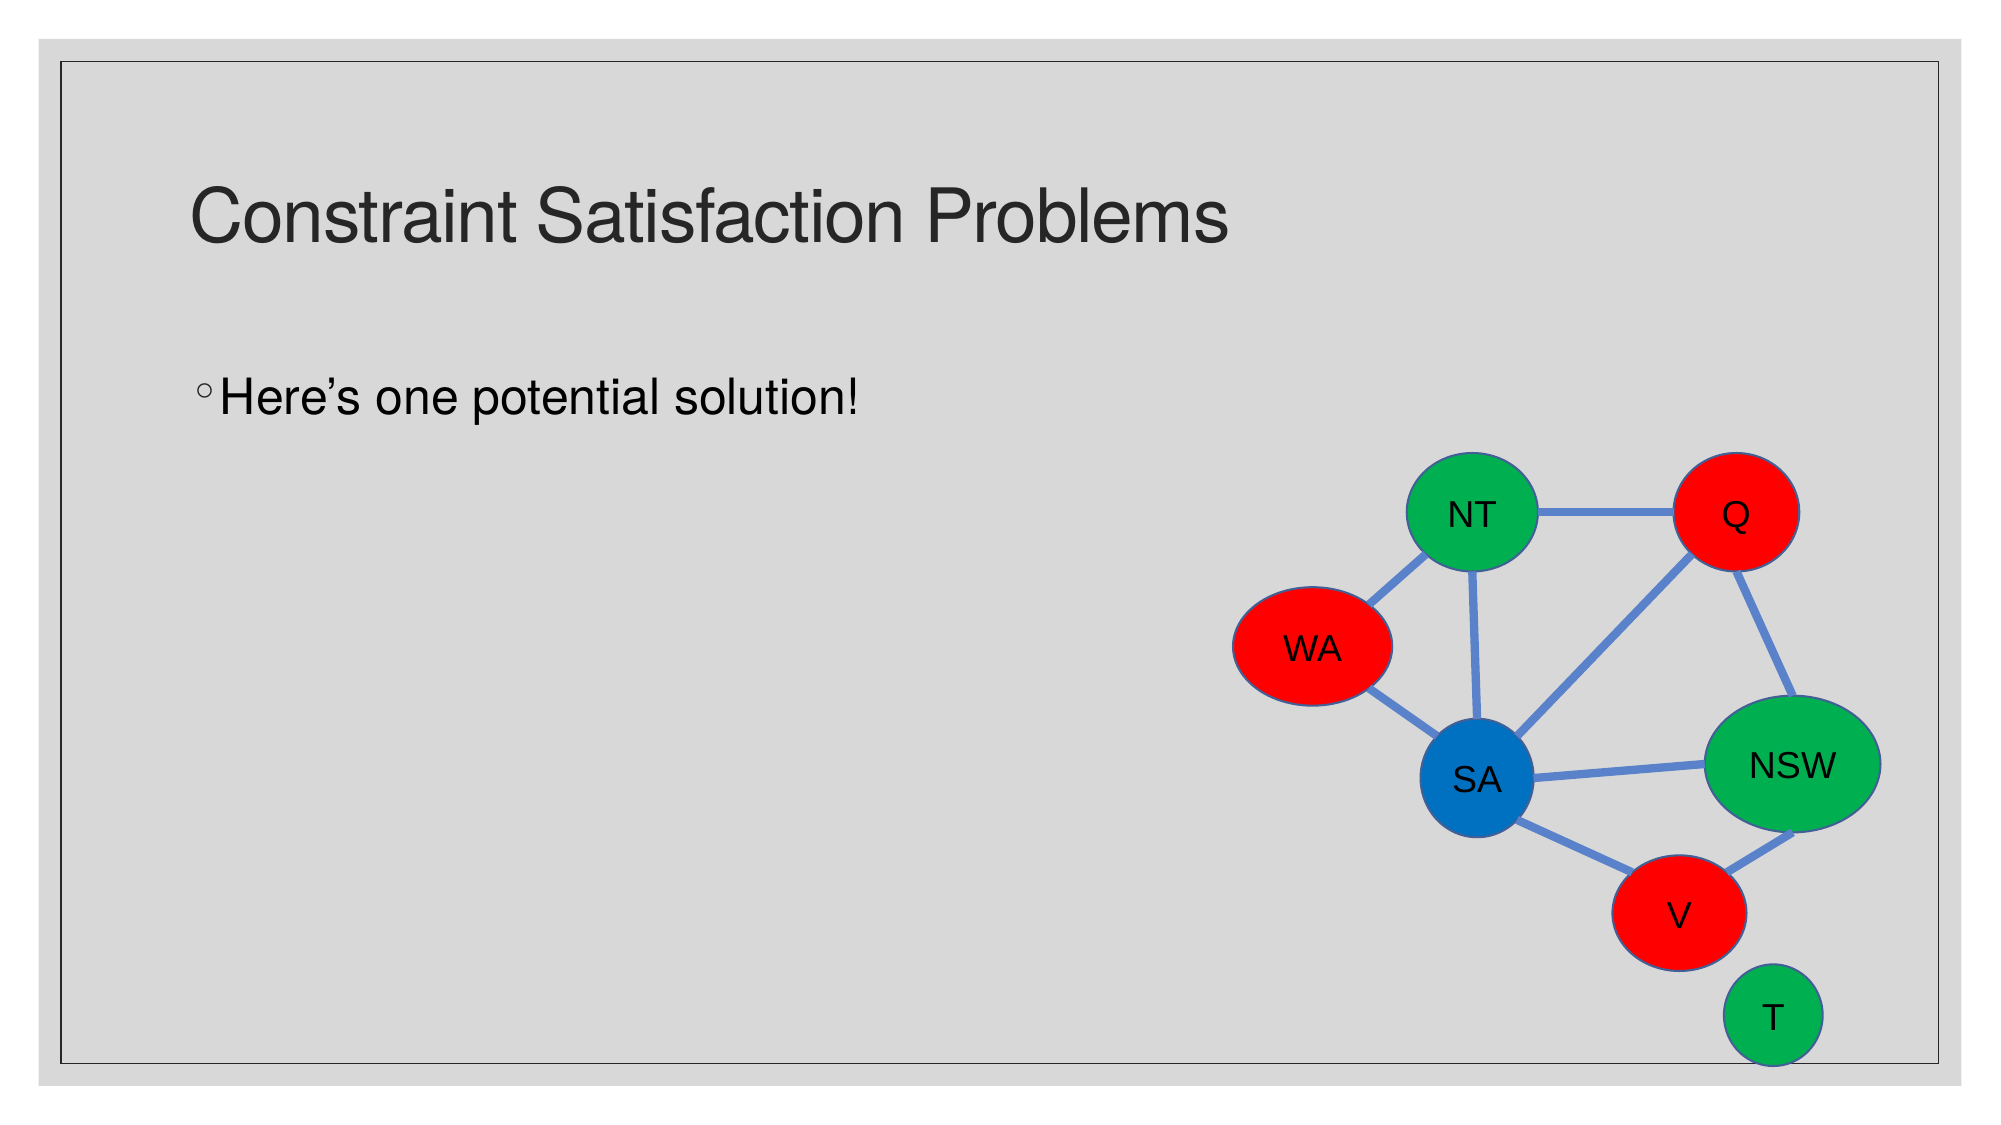

# Constraint Satisfaction Problems
Here’s one potential solution!
NT
Q
WA
NSW
SA
V
T